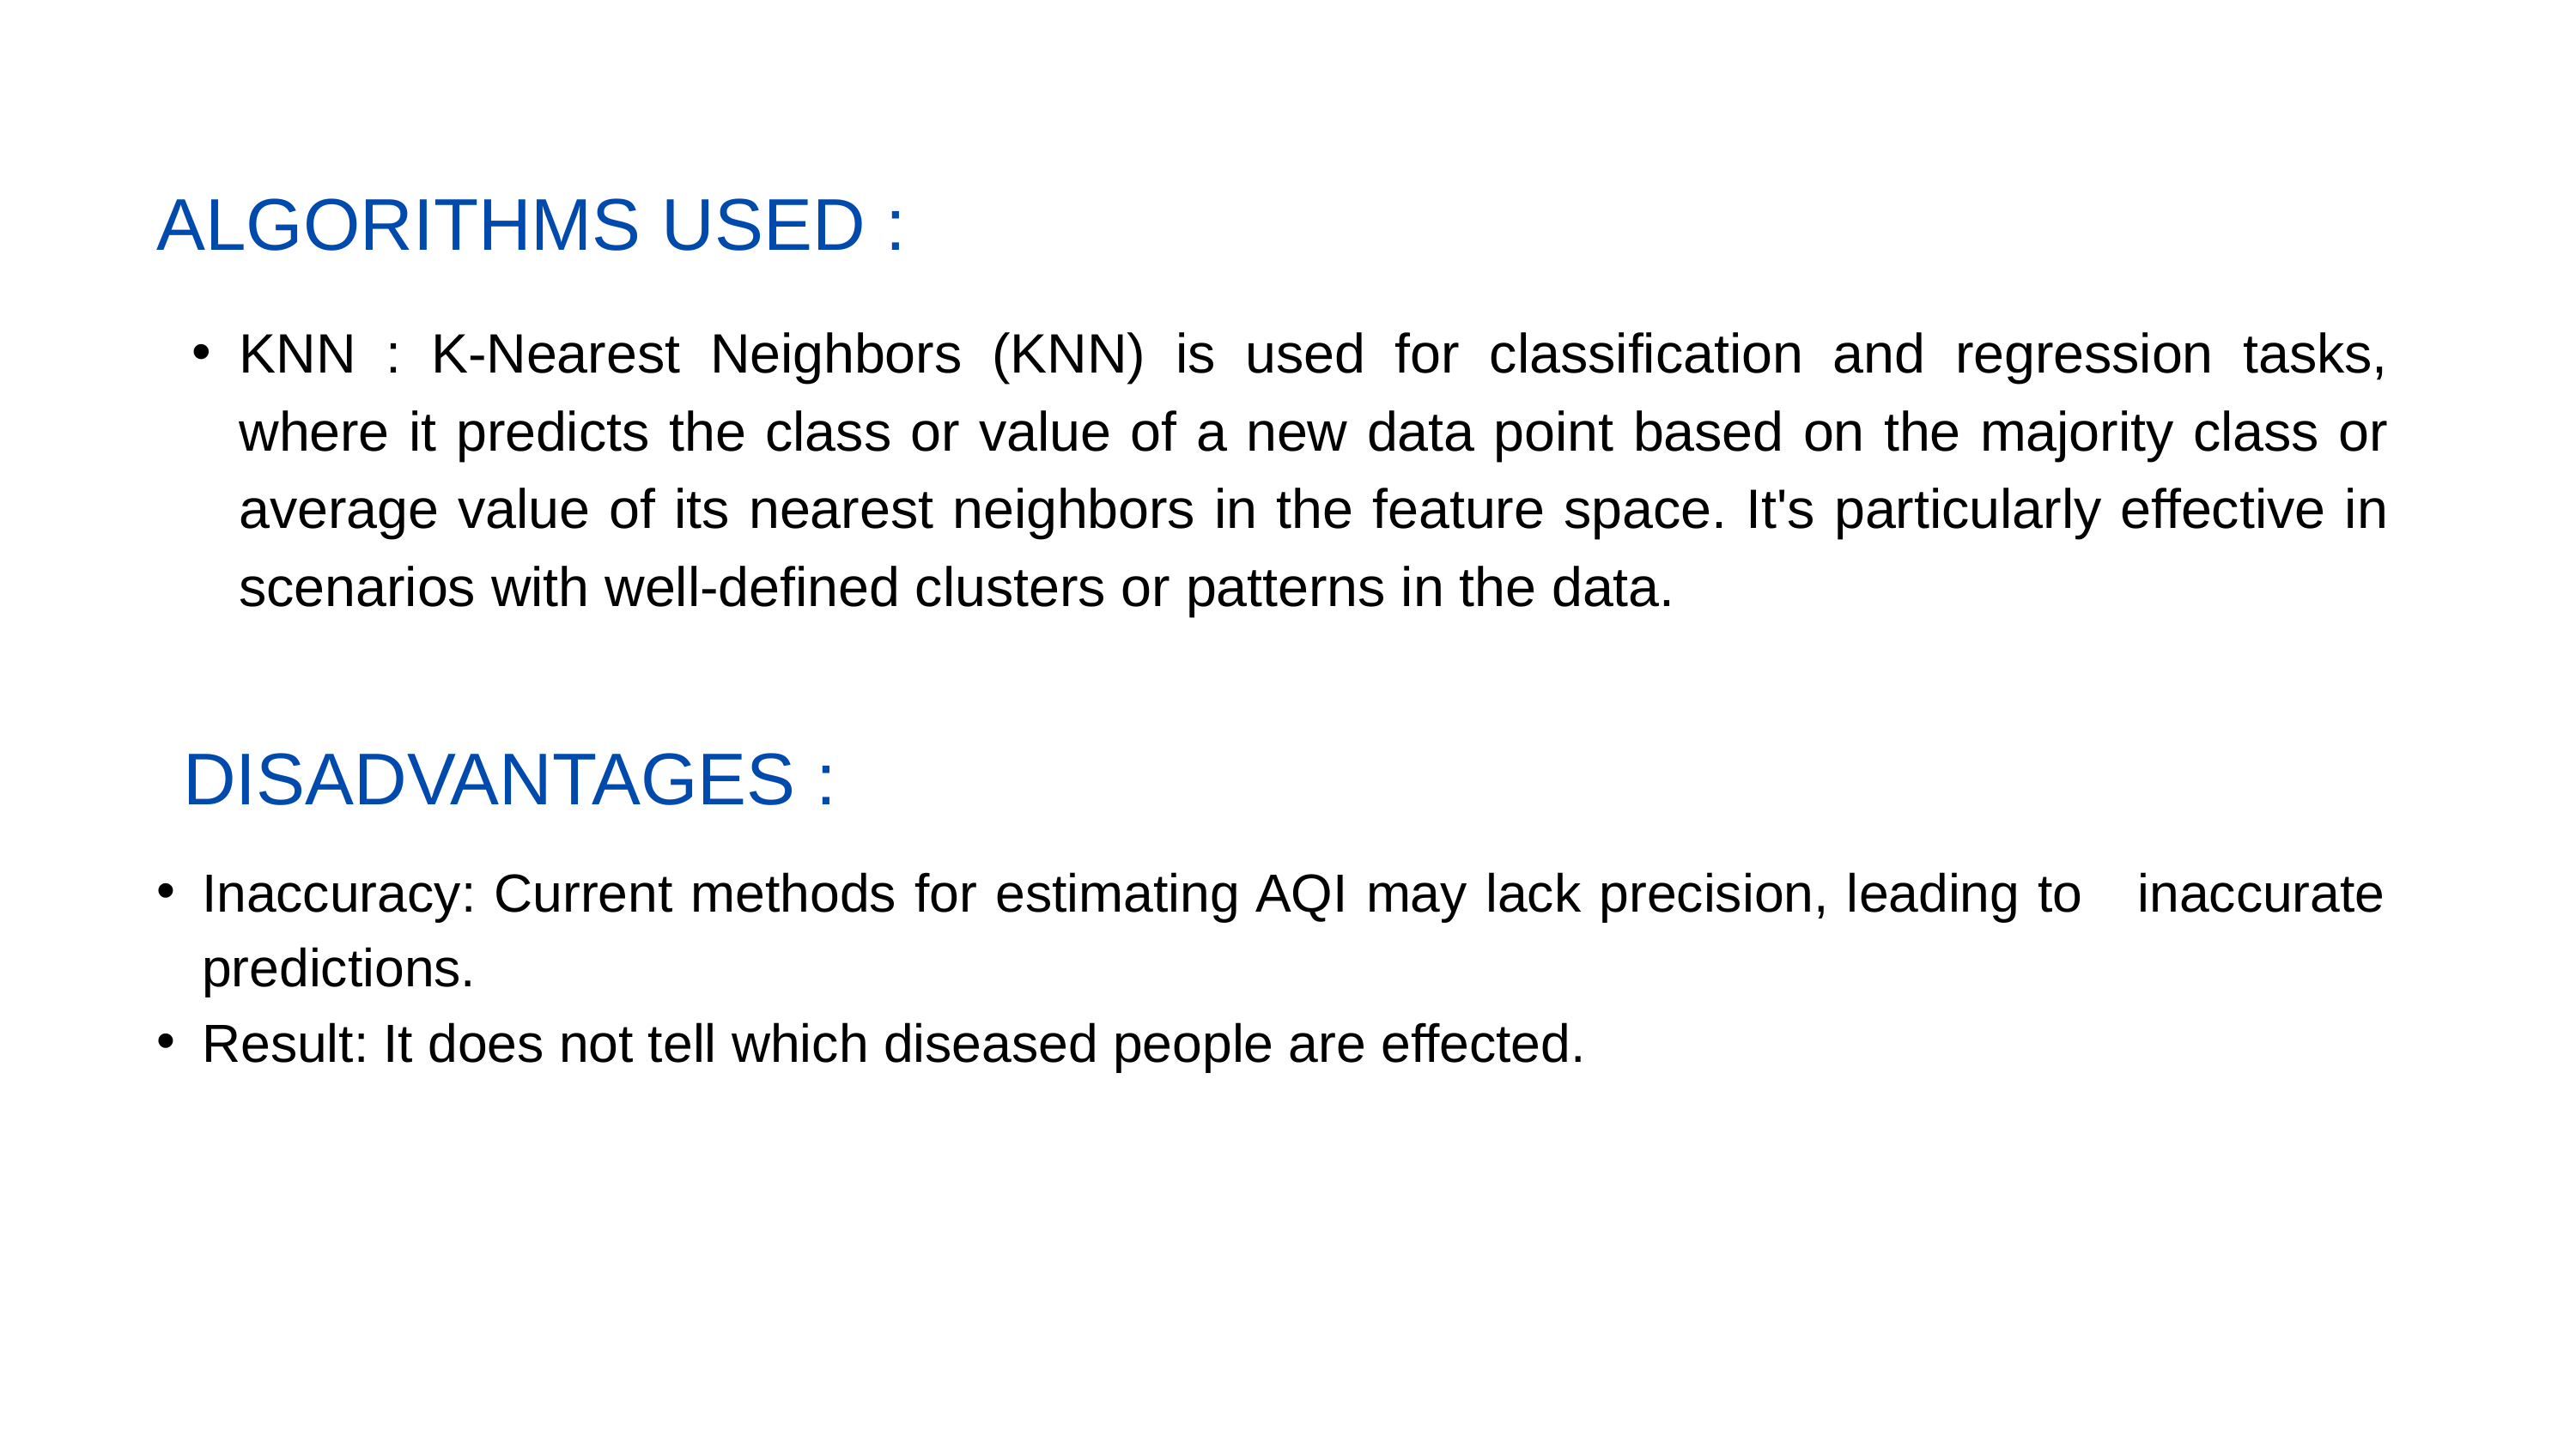

ALGORITHMS USED :
KNN : K-Nearest Neighbors (KNN) is used for classification and regression tasks, where it predicts the class or value of a new data point based on the majority class or average value of its nearest neighbors in the feature space. It's particularly effective in scenarios with well-defined clusters or patterns in the data.
DISADVANTAGES :
Inaccuracy: Current methods for estimating AQI may lack precision, leading to   inaccurate predictions.
Result: It does not tell which diseased people are effected.